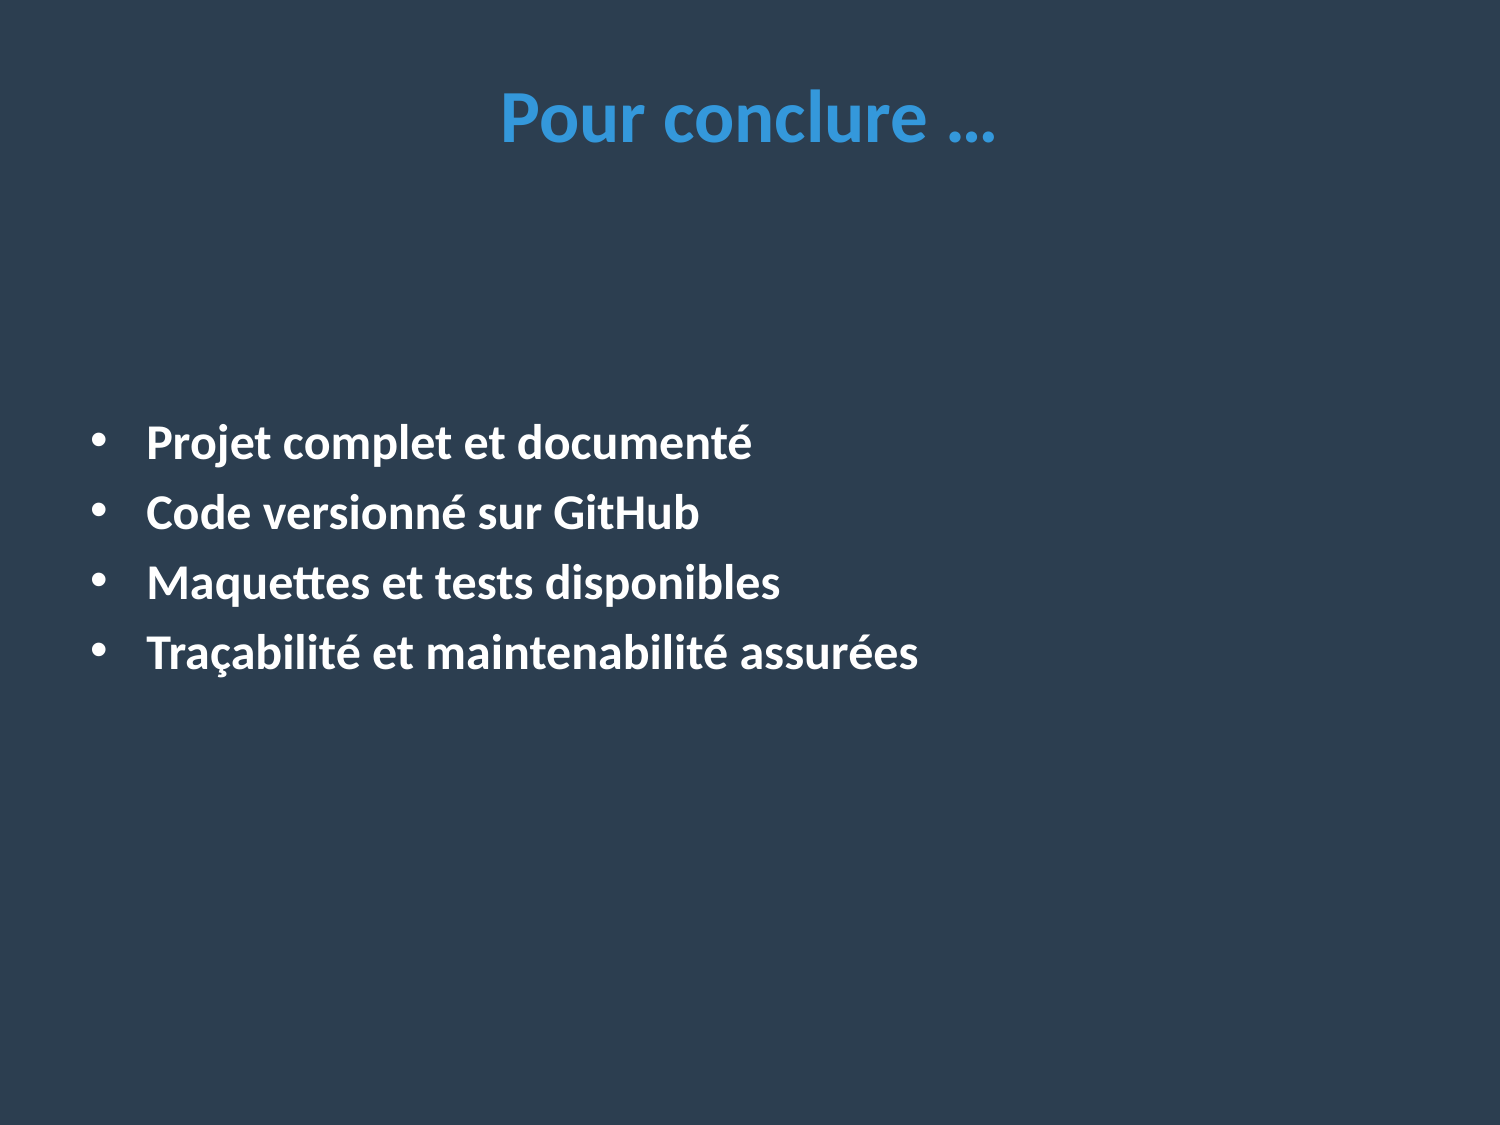

# Pour conclure …

Projet complet et documenté
Code versionné sur GitHub
Maquettes et tests disponibles
Traçabilité et maintenabilité assurées